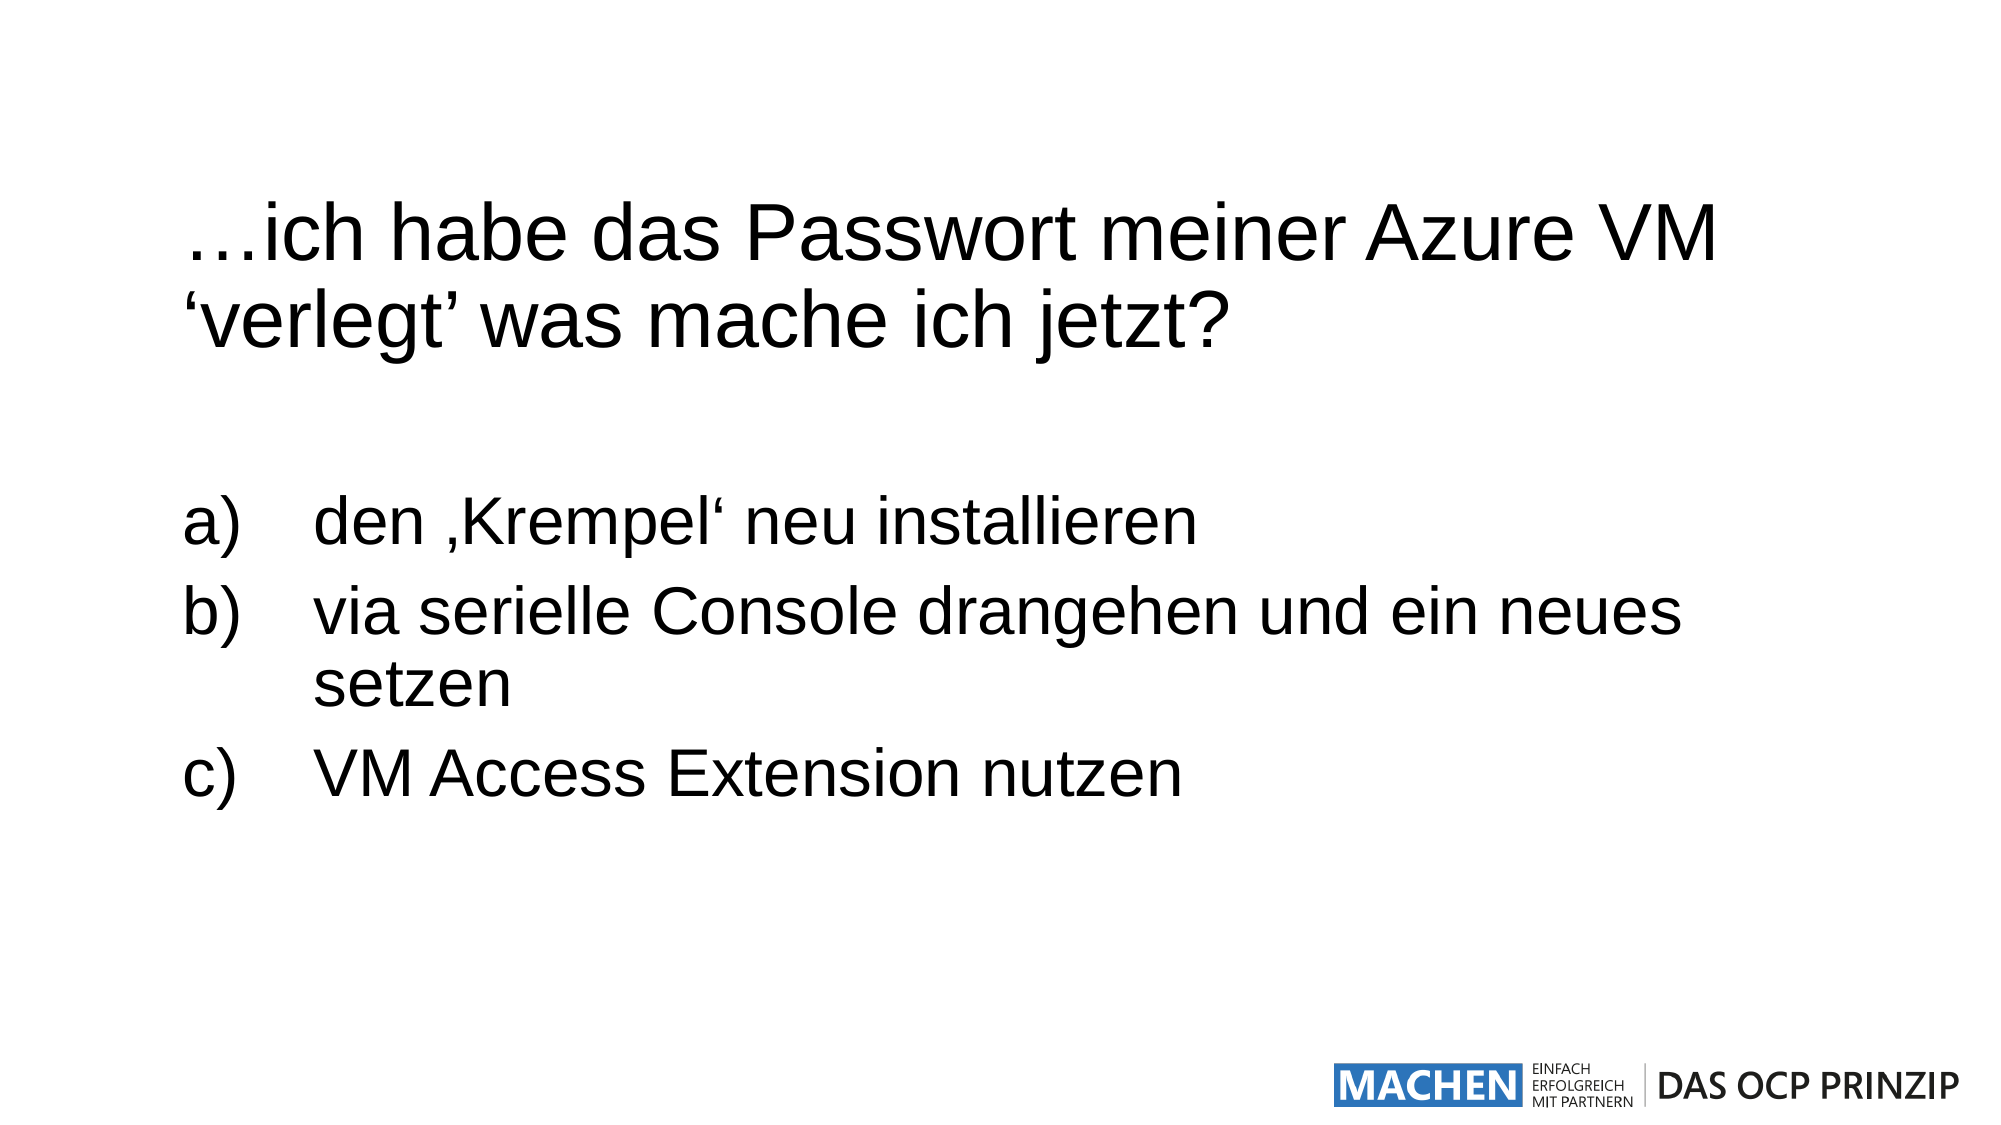

…ich habe das Passwort meiner Azure VM ‘verlegt’ was mache ich jetzt?

den ‚Krempel‘ neu installieren
via serielle Console drangehen und ein neues setzen
VM Access Extension nutzen